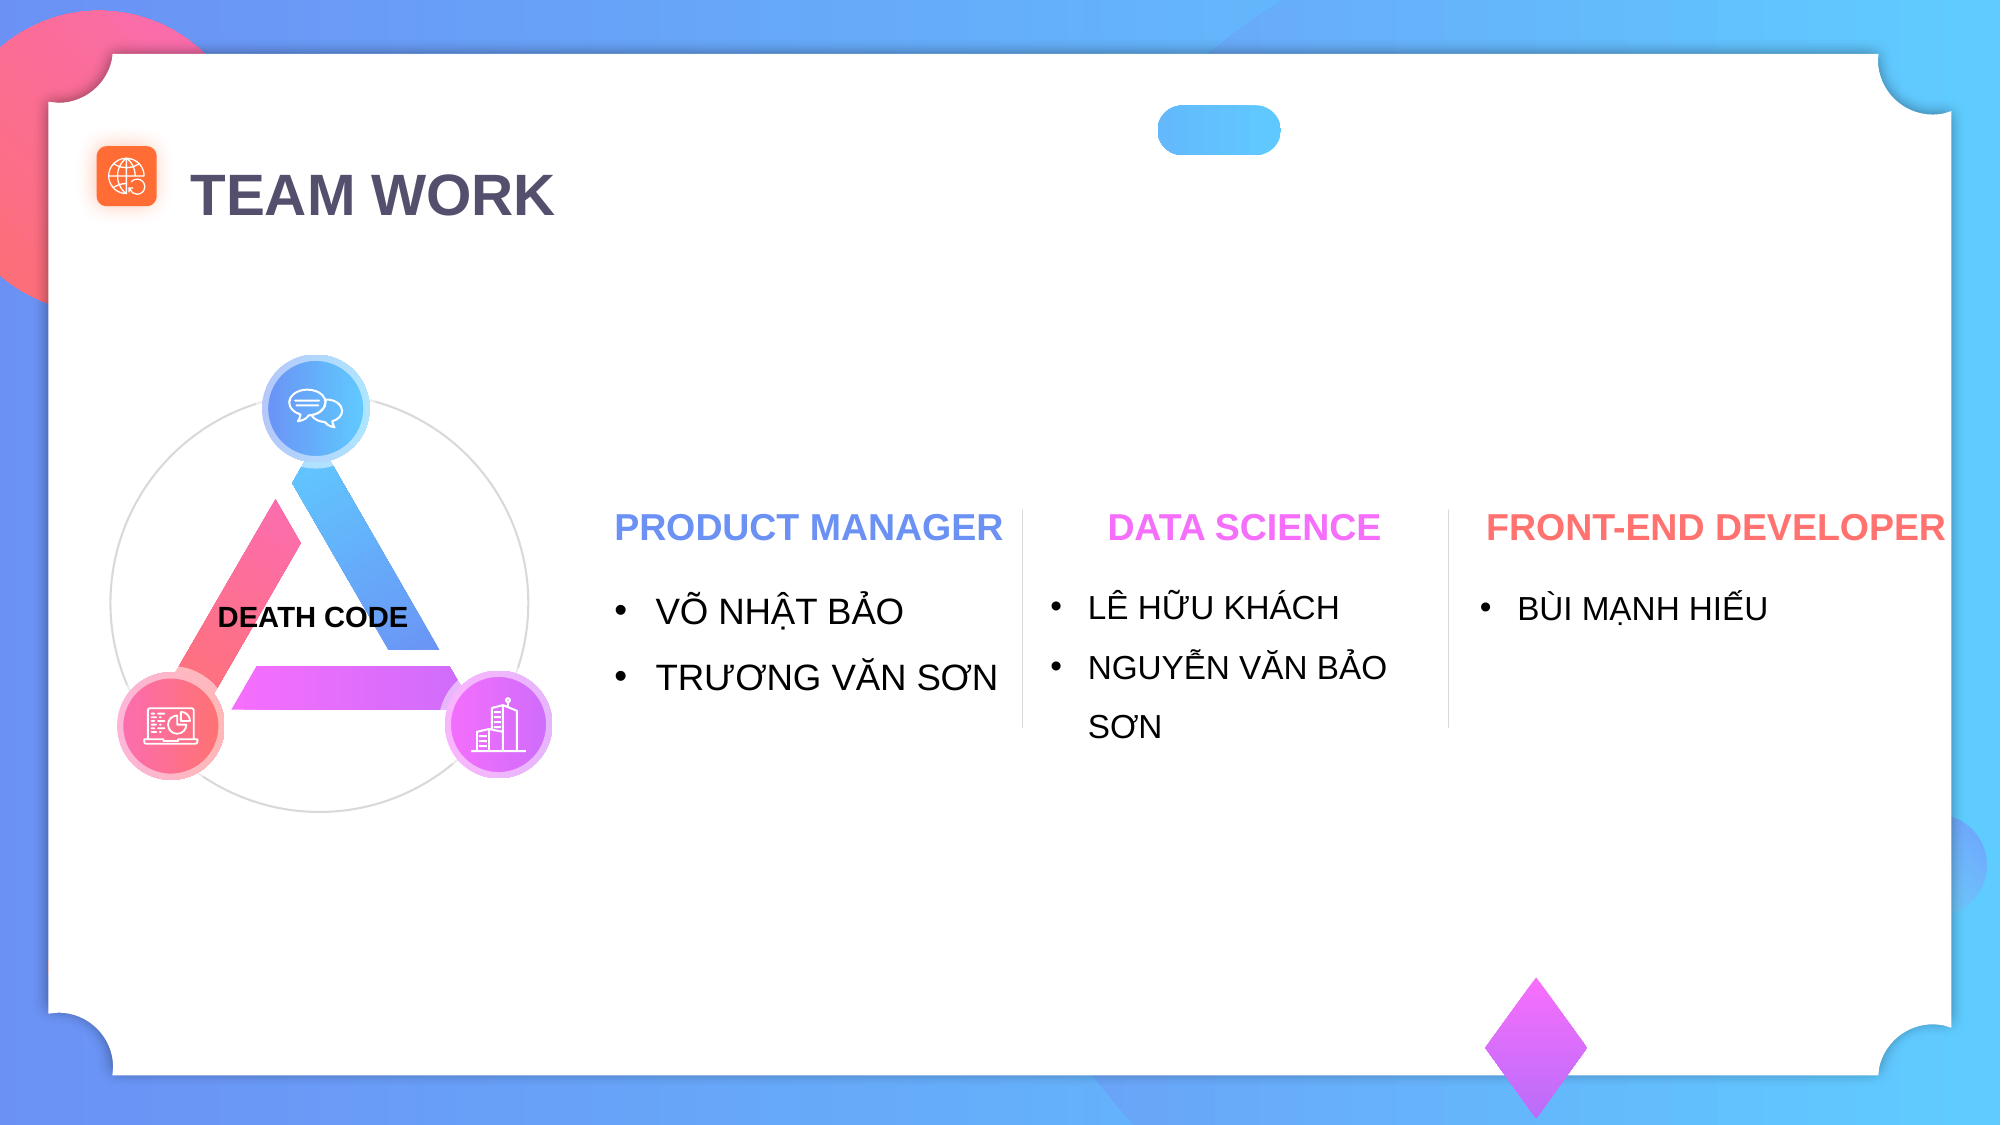

TEAM WORK

DEATH CODE

FRONT-END DEVELOPER
PRODUCT MANAGER
DATA SCIENCE
VÕ NHẬT BẢO
TRƯƠNG VĂN SƠN
LÊ HỮU KHÁCH
NGUYỄN VĂN BẢO SƠN
BÙI MẠNH HIẾU